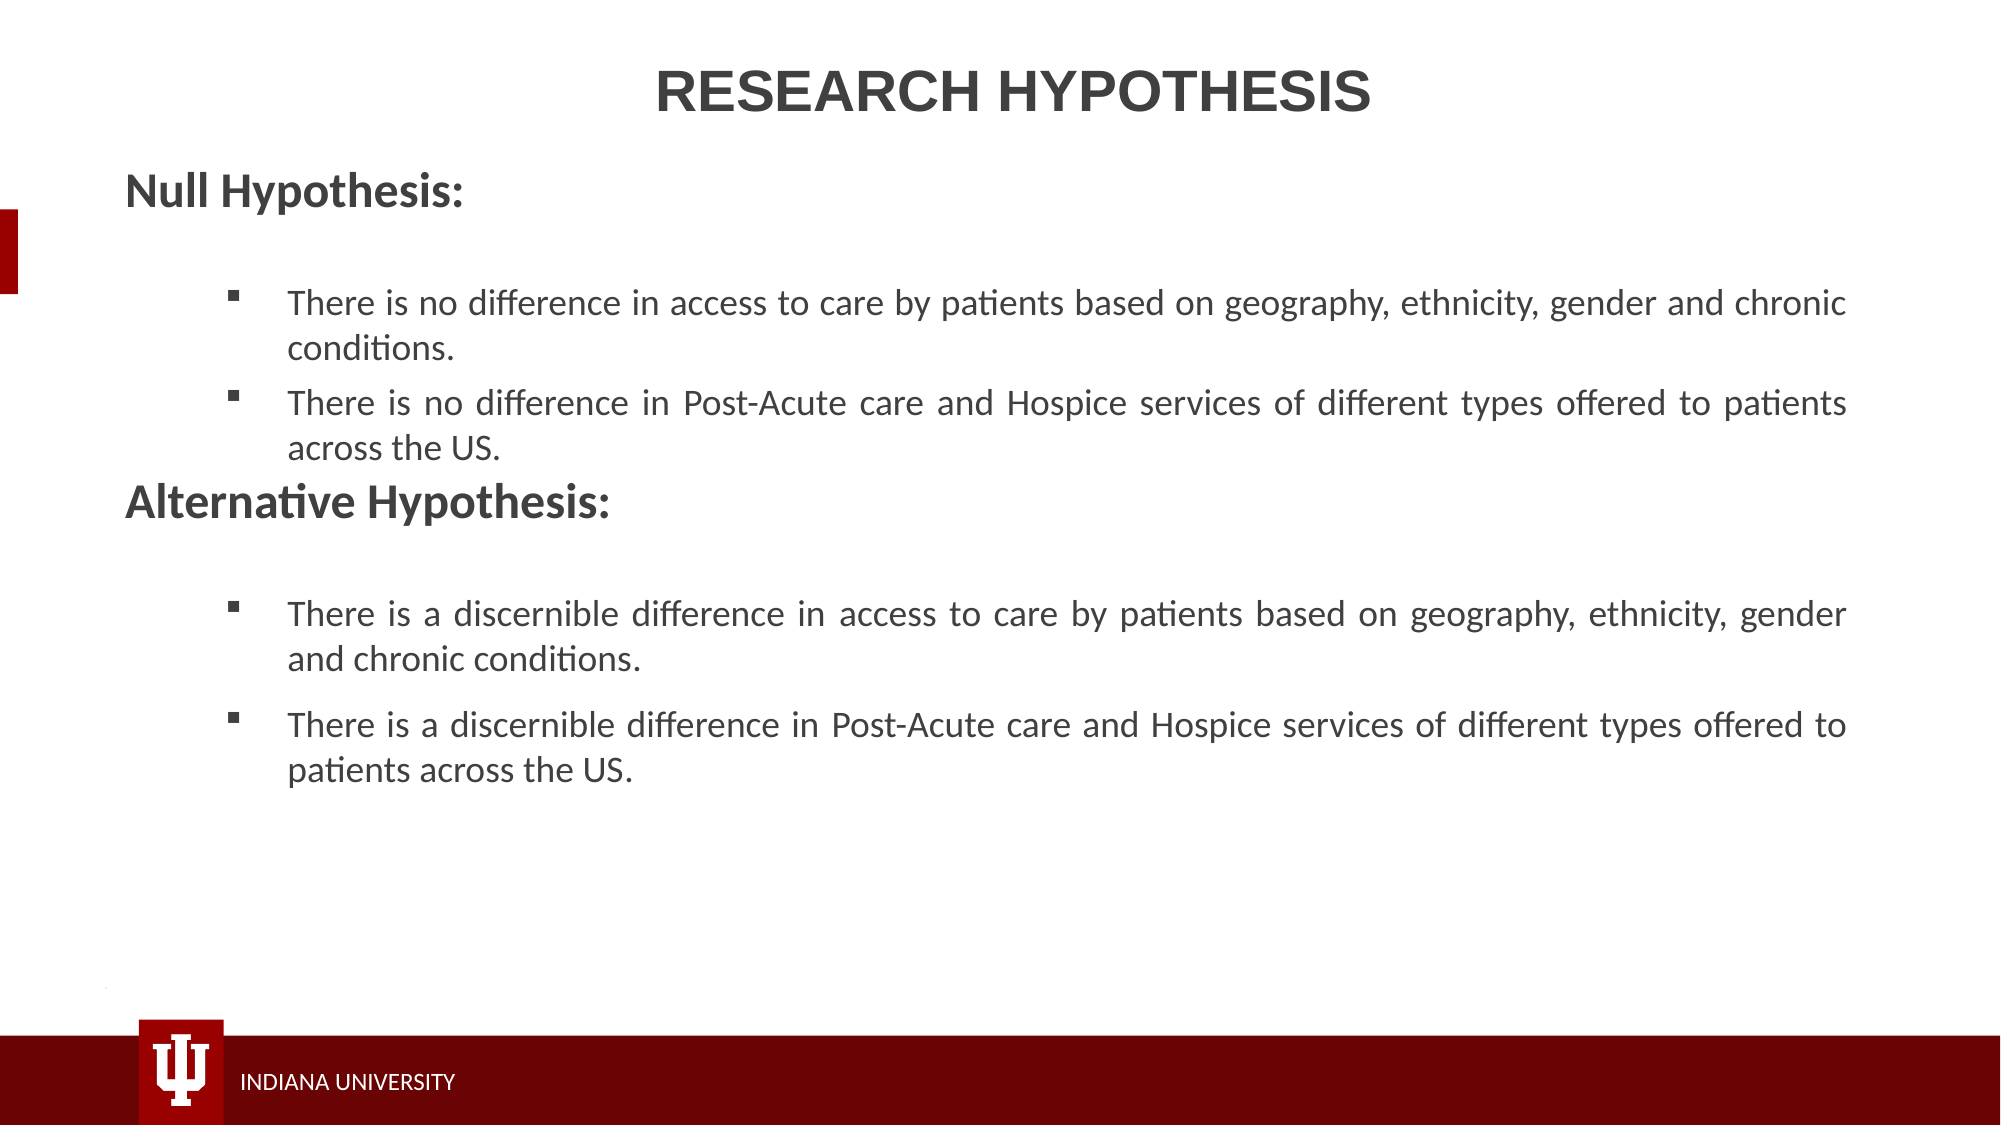

# RESEARCH HYPOTHESIS
Null Hypothesis:
There is no difference in access to care by patients based on geography, ethnicity, gender and chronic conditions.
There is no difference in Post-Acute care and Hospice services of different types offered to patients across the US.
Alternative Hypothesis:
There is a discernible difference in access to care by patients based on geography, ethnicity, gender and chronic conditions.
There is a discernible difference in Post-Acute care and Hospice services of different types offered to patients across the US.